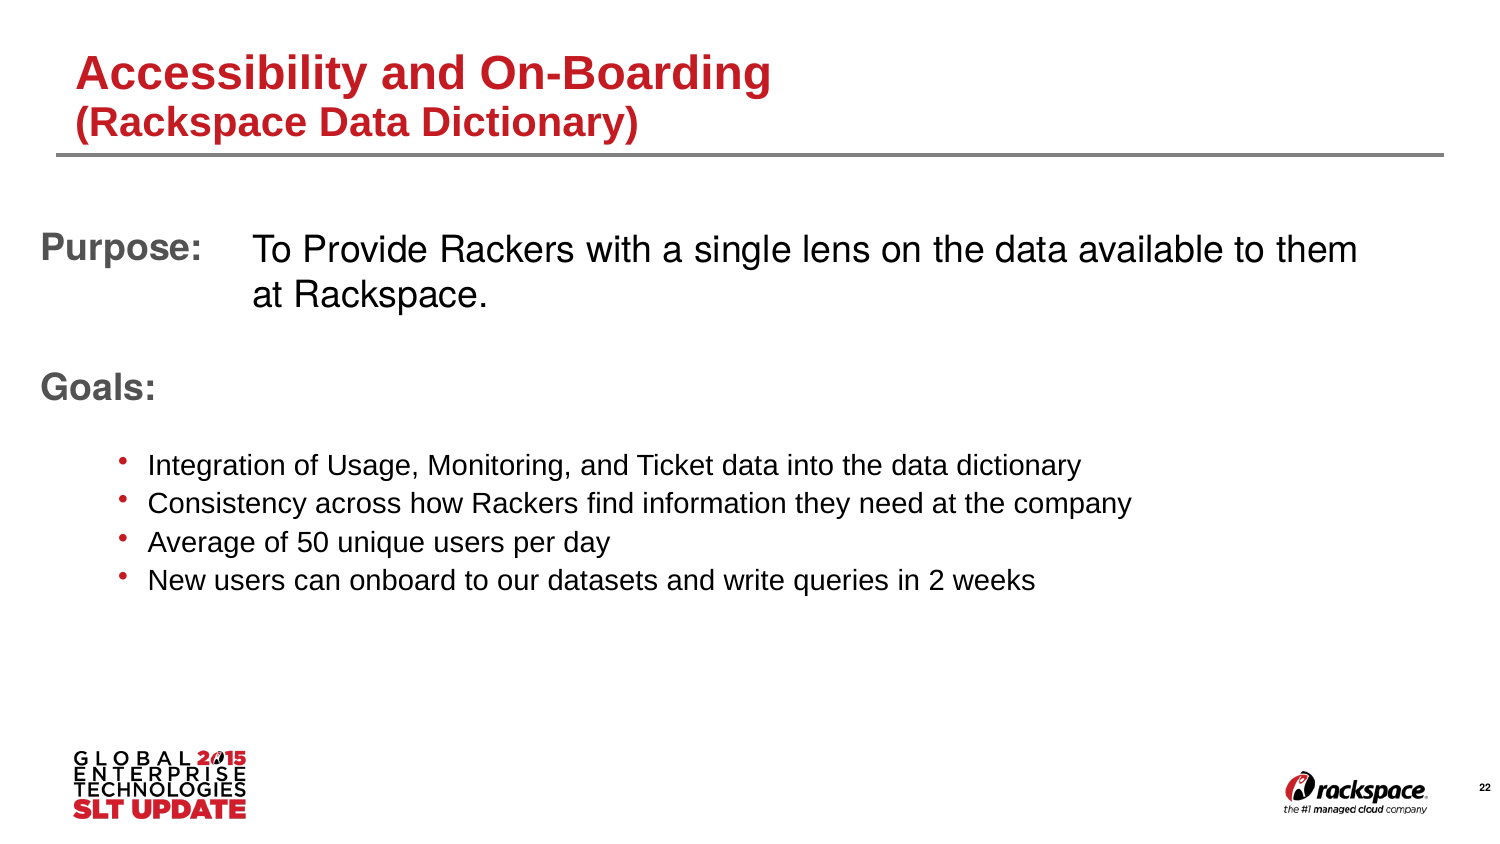

# Accessibility and On-Boarding (Rackspace Data Dictionary)

Purpose:
To Provide Rackers with a single lens on the data available to them at Rackspace.

Goals:
Integration of Usage, Monitoring, and Ticket data into the data dictionary
Consistency across how Rackers find information they need at the company
Average of 50 unique users per day
New users can onboard to our datasets and write queries in 2 weeks
22